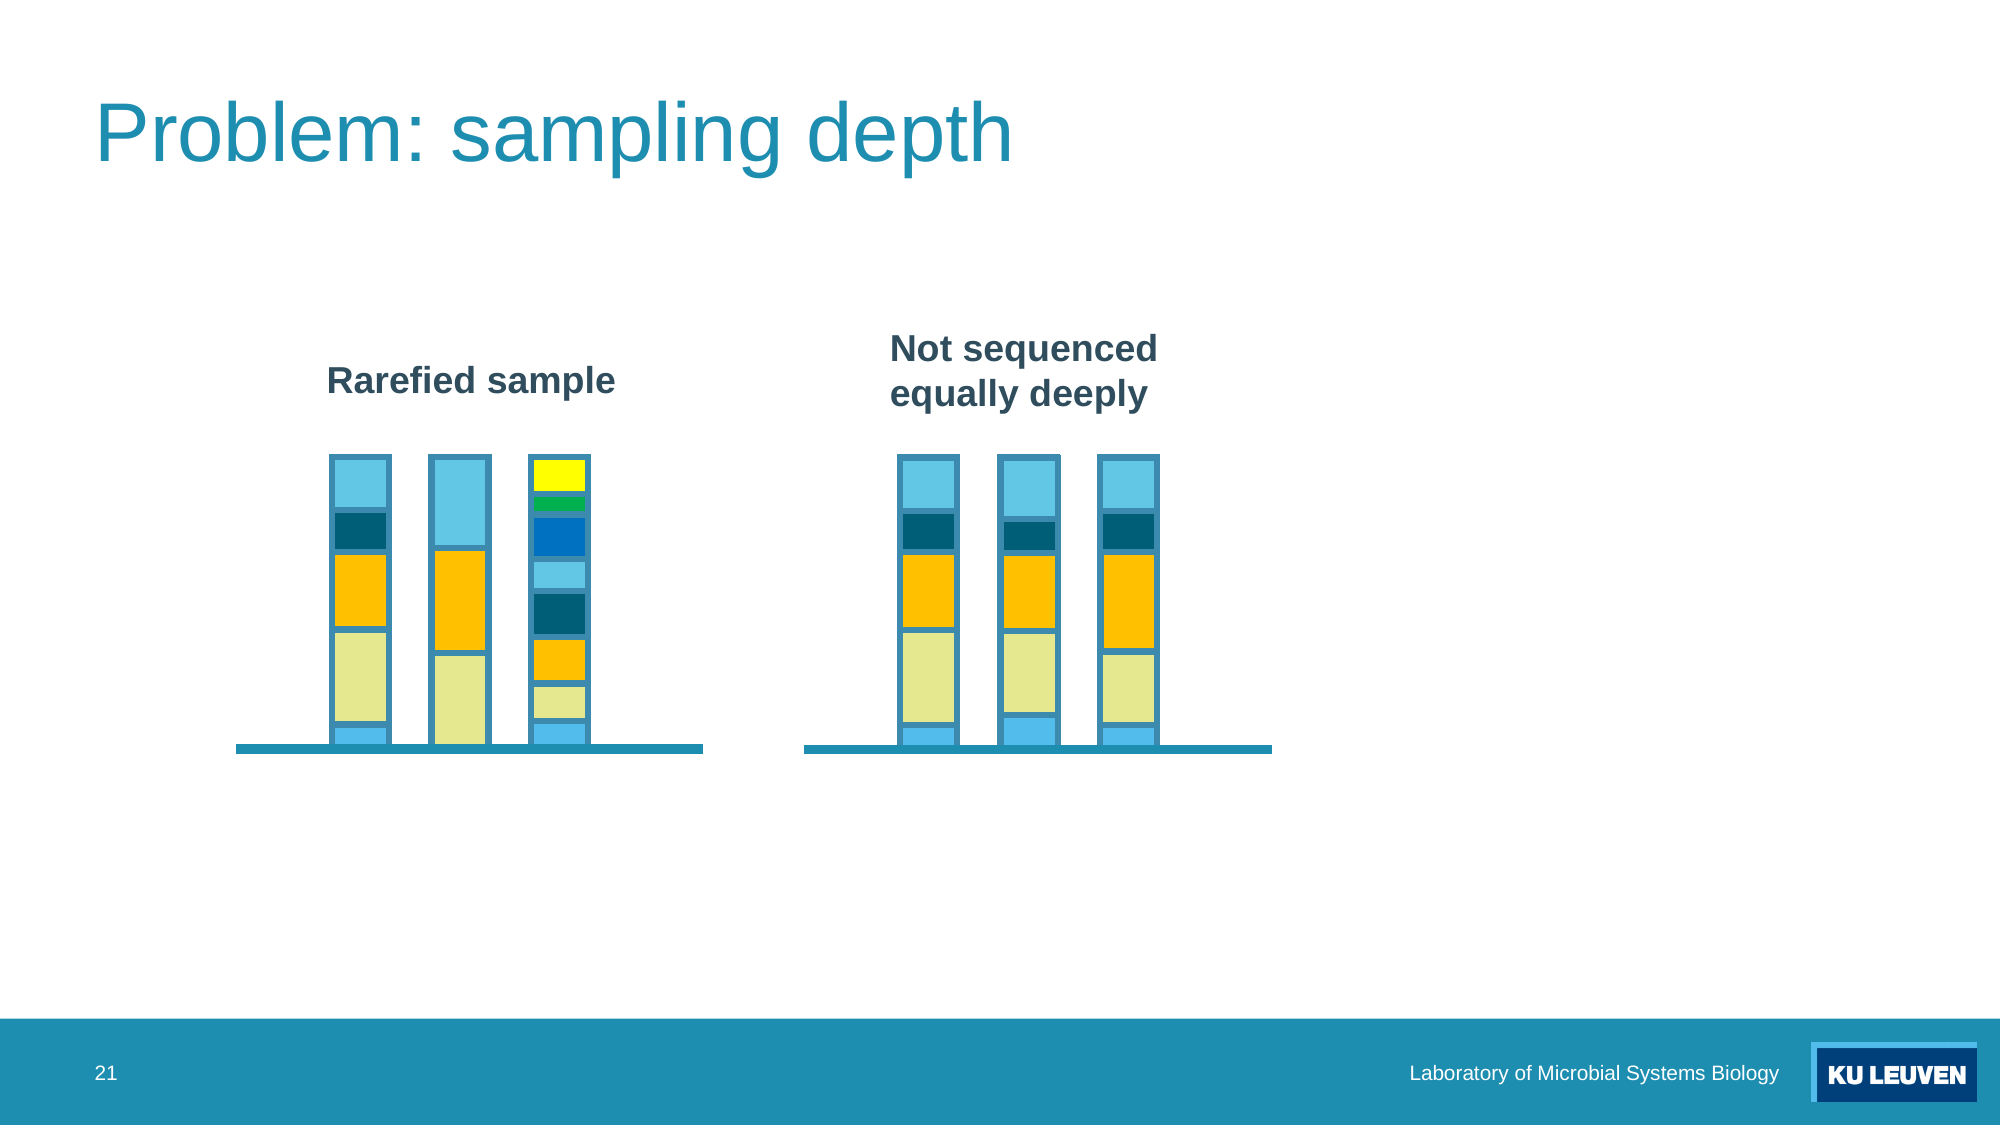

# Problem: sampling depth
Not sequenced equally deeply
Rarefied sample

21
Laboratory of Microbial Systems Biology